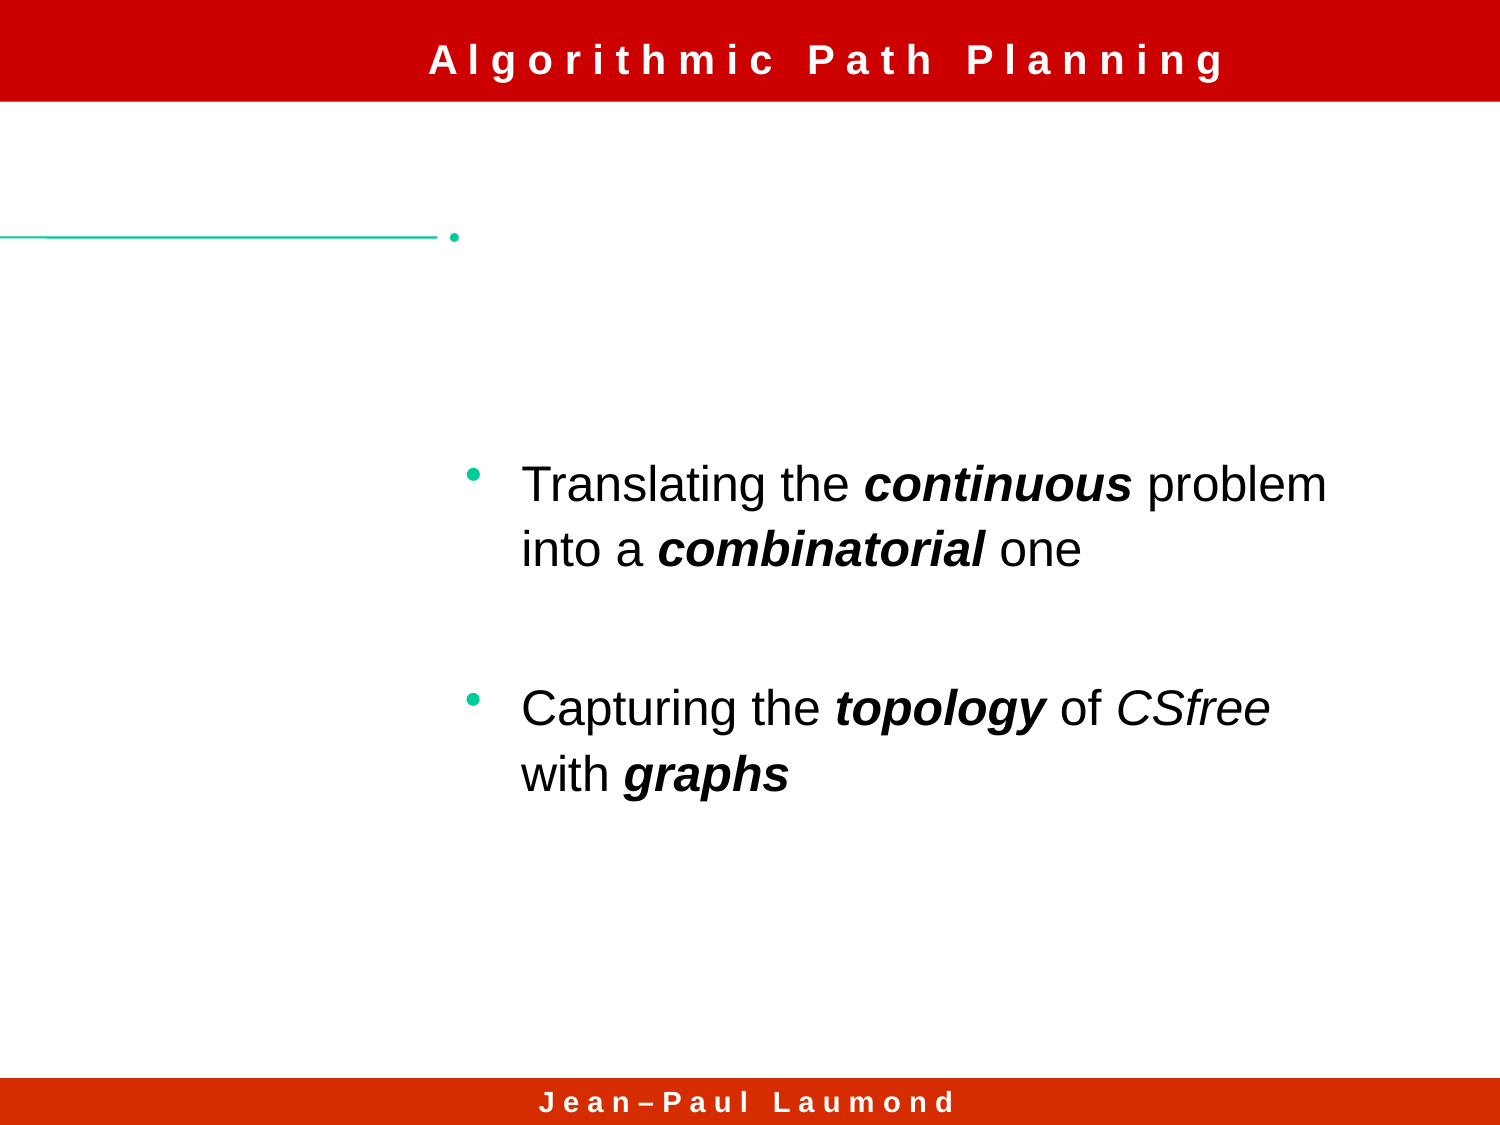

A l g o r i t h m i c   P a t h   P l a n n i n g
Translating the continuous problem into a combinatorial one
Capturing the topology of CSfree with graphs